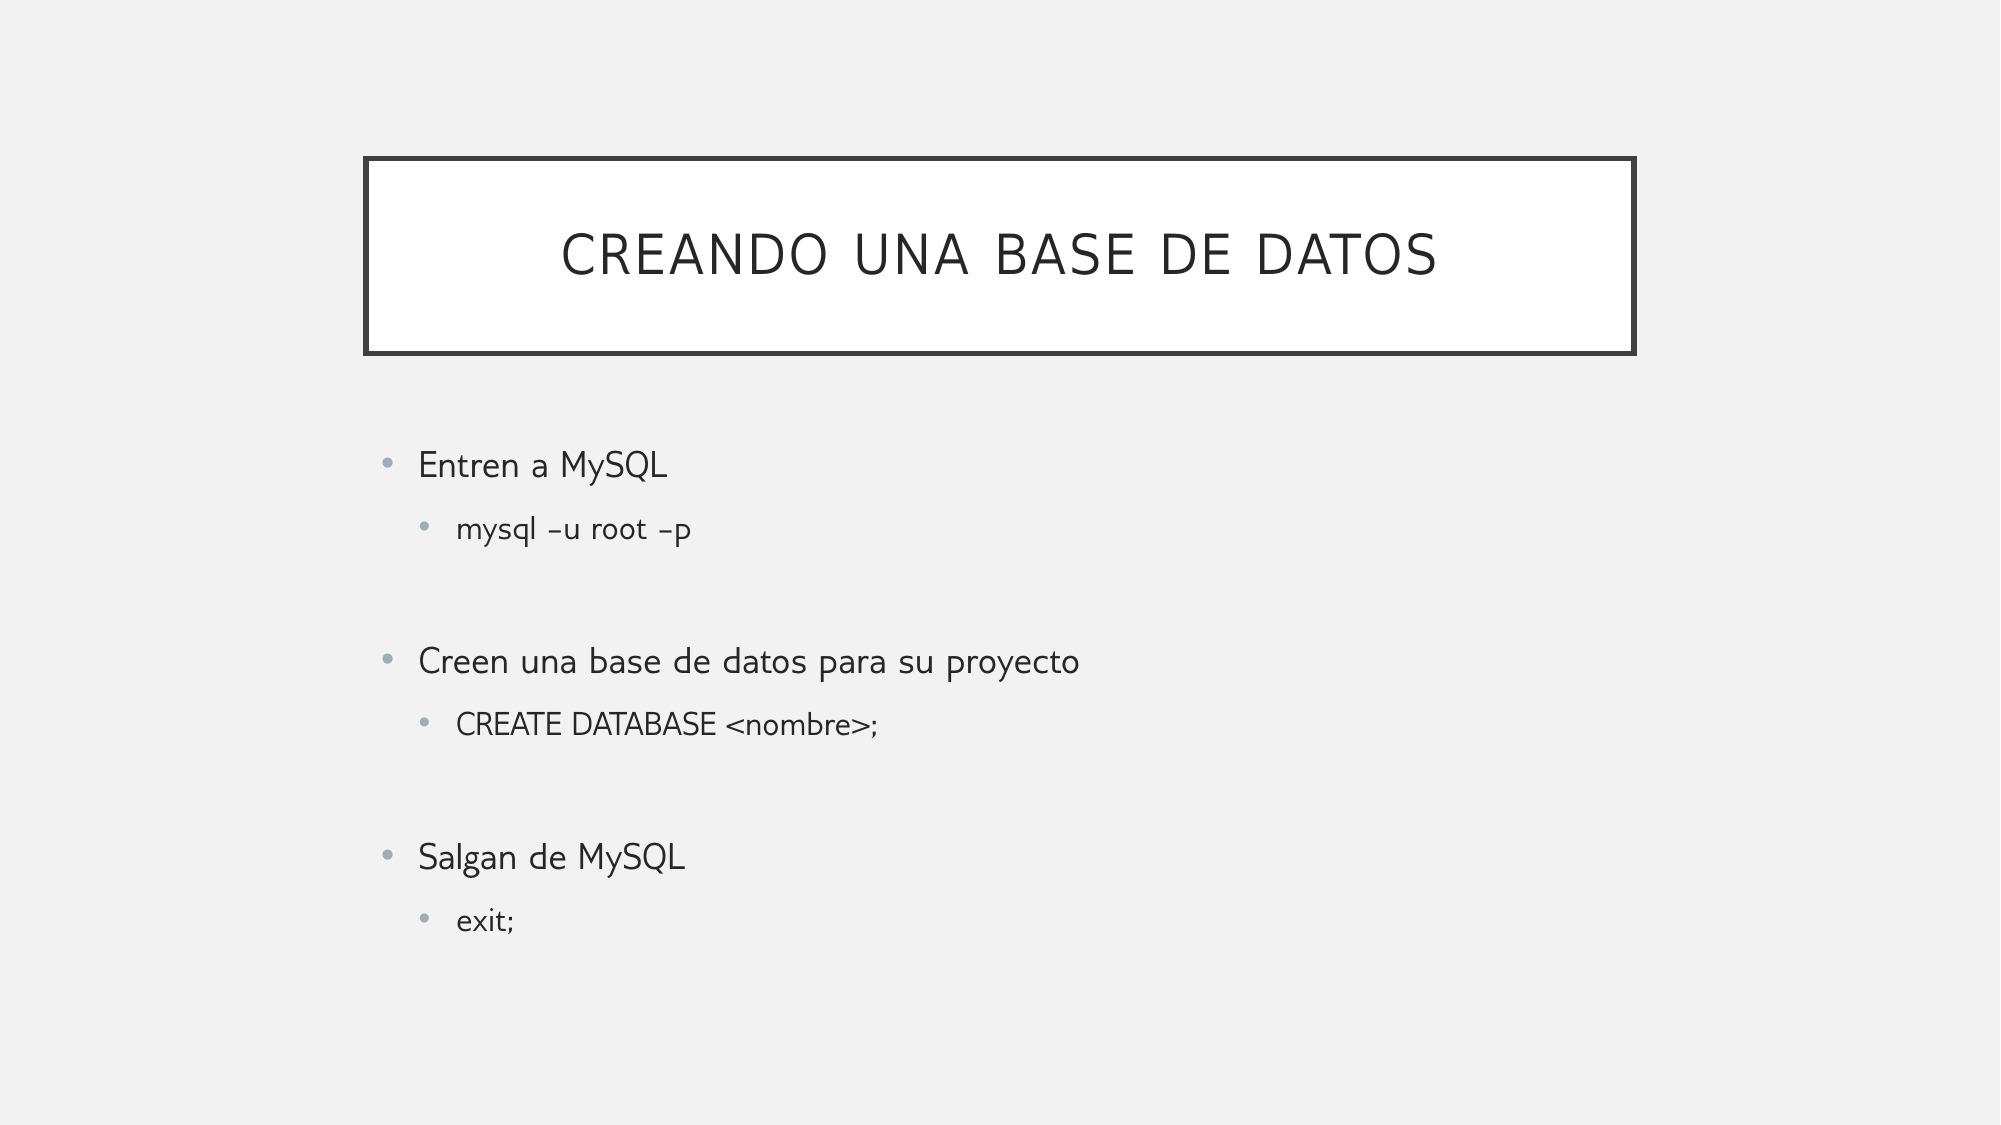

# Creando una base de datos
Entren a MySQL
mysql –u root –p

Creen una base de datos para su proyecto
CREATE DATABASE <nombre>;

Salgan de MySQL
exit;